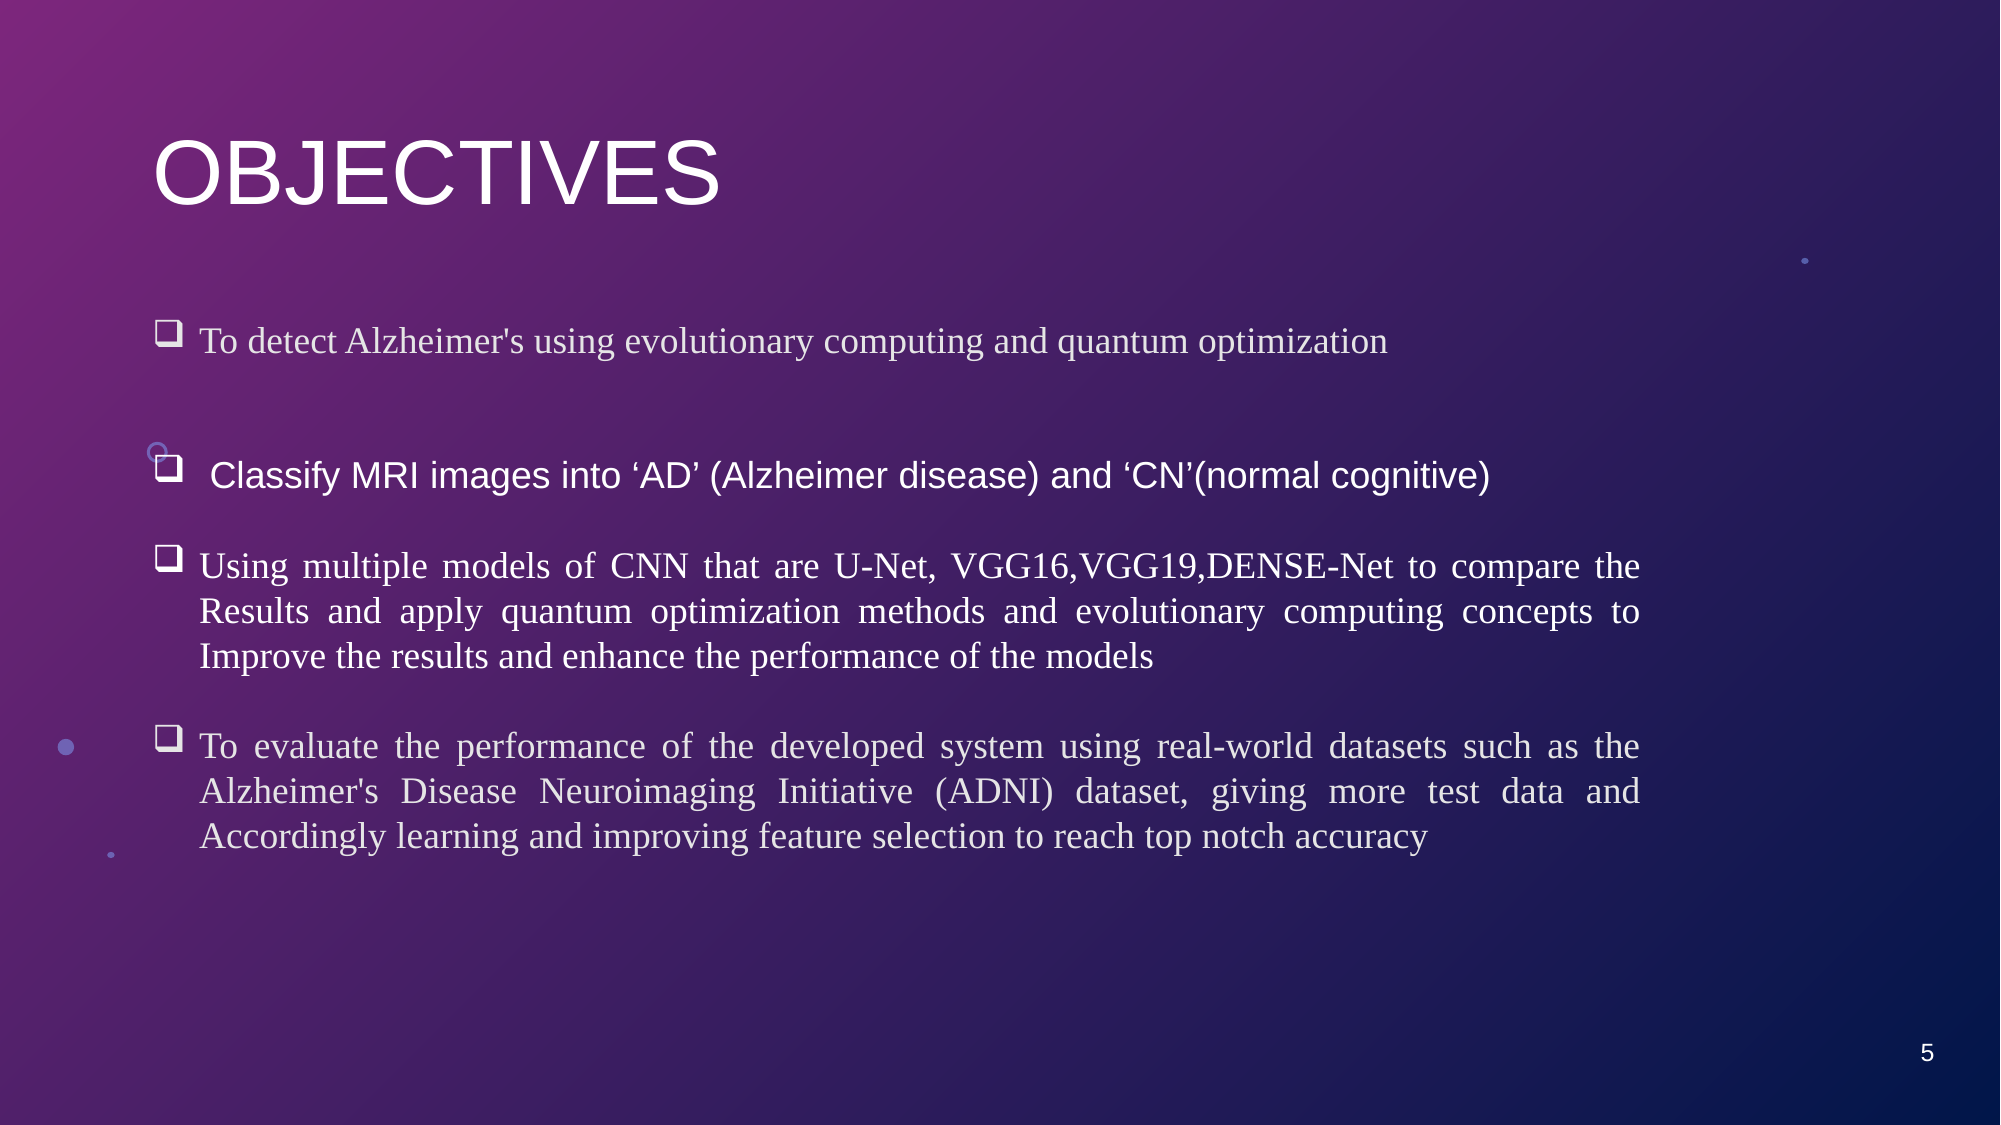

# OBJECTIVES
To detect Alzheimer's using evolutionary computing and quantum optimization

 Classify MRI images into ‘AD’ (Alzheimer disease) and ‘CN’(normal cognitive)

Using multiple models of CNN that are U-Net, VGG16,VGG19,DENSE-Net to compare the Results and apply quantum optimization methods and evolutionary computing concepts to Improve the results and enhance the performance of the models

To evaluate the performance of the developed system using real-world datasets such as the Alzheimer's Disease Neuroimaging Initiative (ADNI) dataset, giving more test data and Accordingly learning and improving feature selection to reach top notch accuracy

5